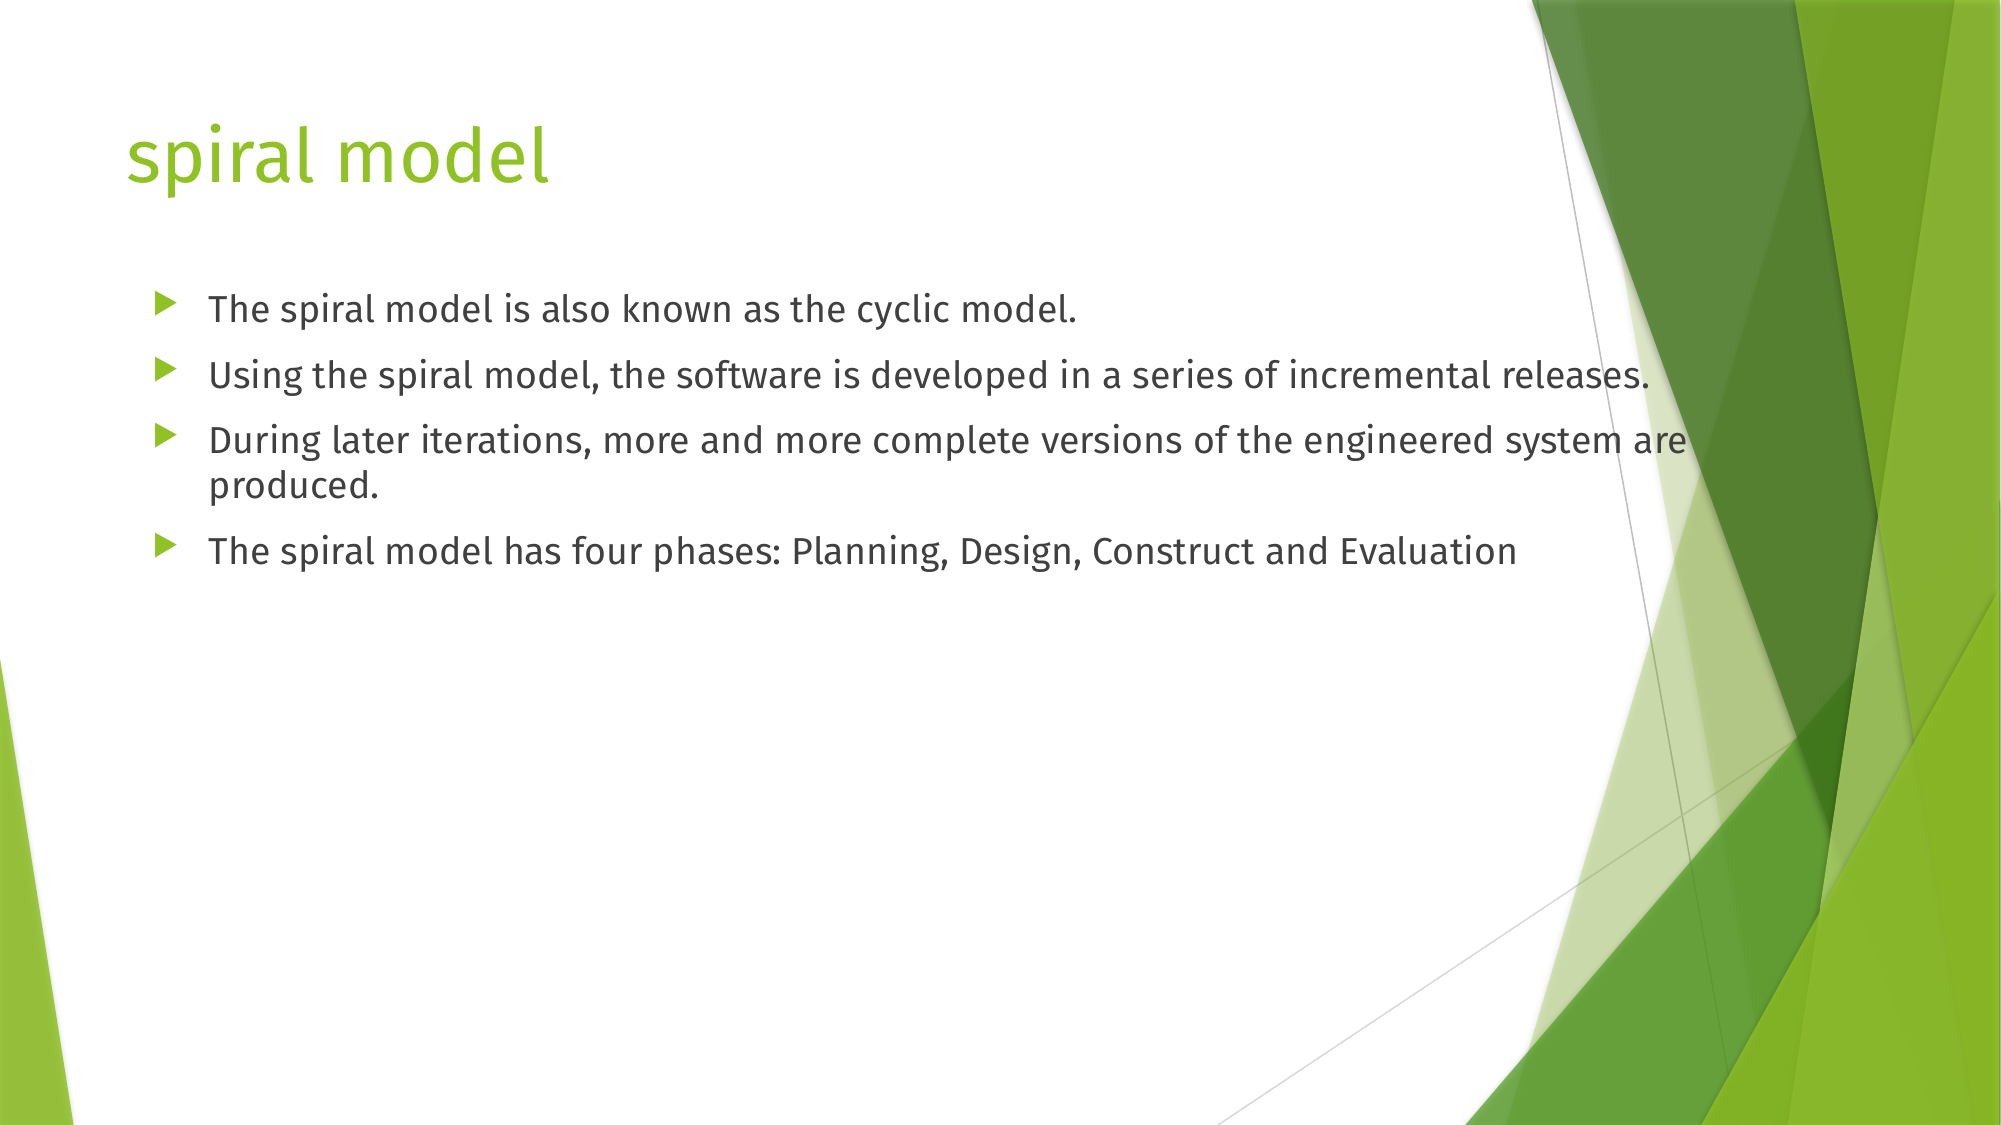

# spiral model
The spiral model is also known as the cyclic model.
Using the spiral model, the software is developed in a series of incremental releases.
During later iterations, more and more complete versions of the engineered system are produced.
The spiral model has four phases: Planning, Design, Construct and Evaluation